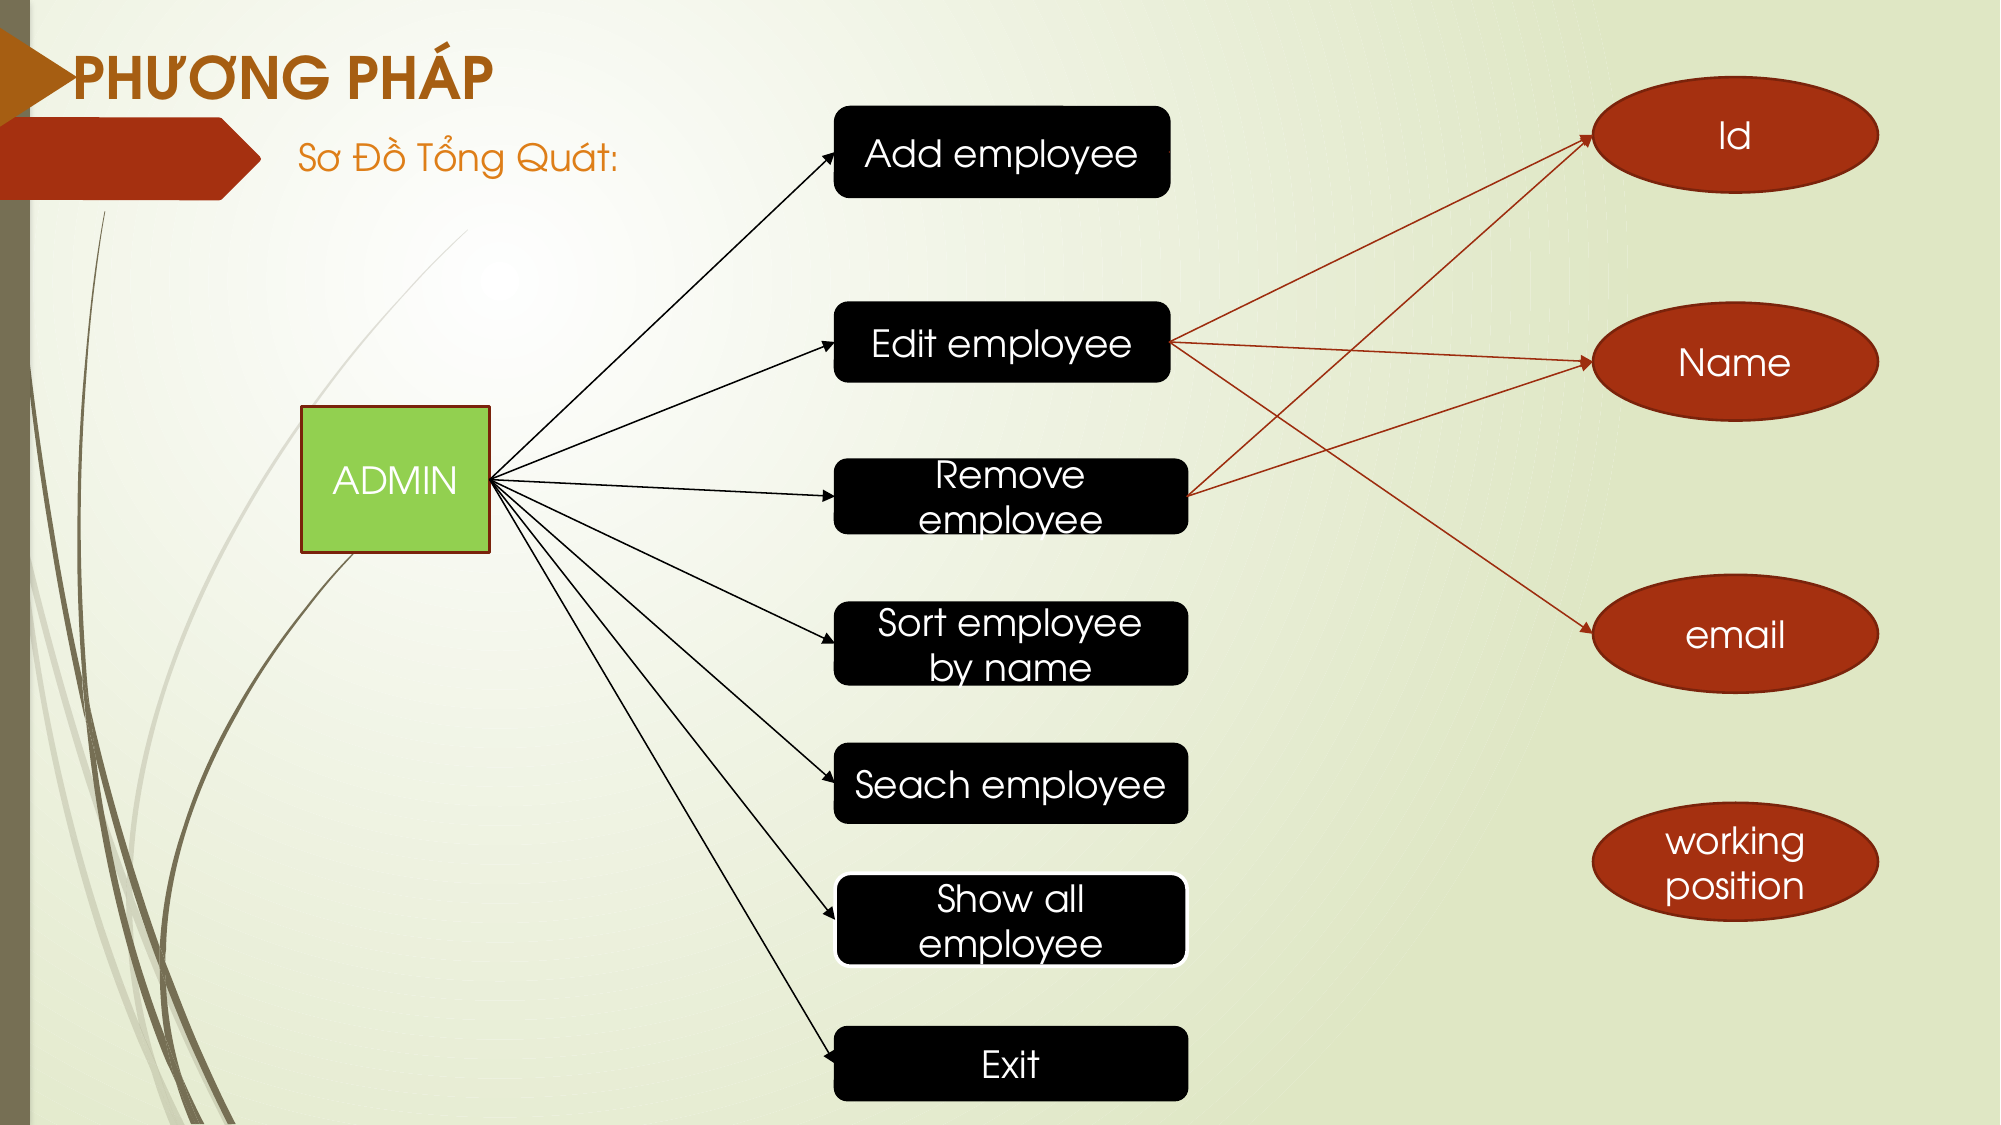

PHƯƠNG PHÁP

Id
Add employee
Sơ Đồ Tổng Quát:
Edit employee
Name
ADMIN
Remove employee
email
Sort employee by name
Seach employee
working position
Show all employee
Exit